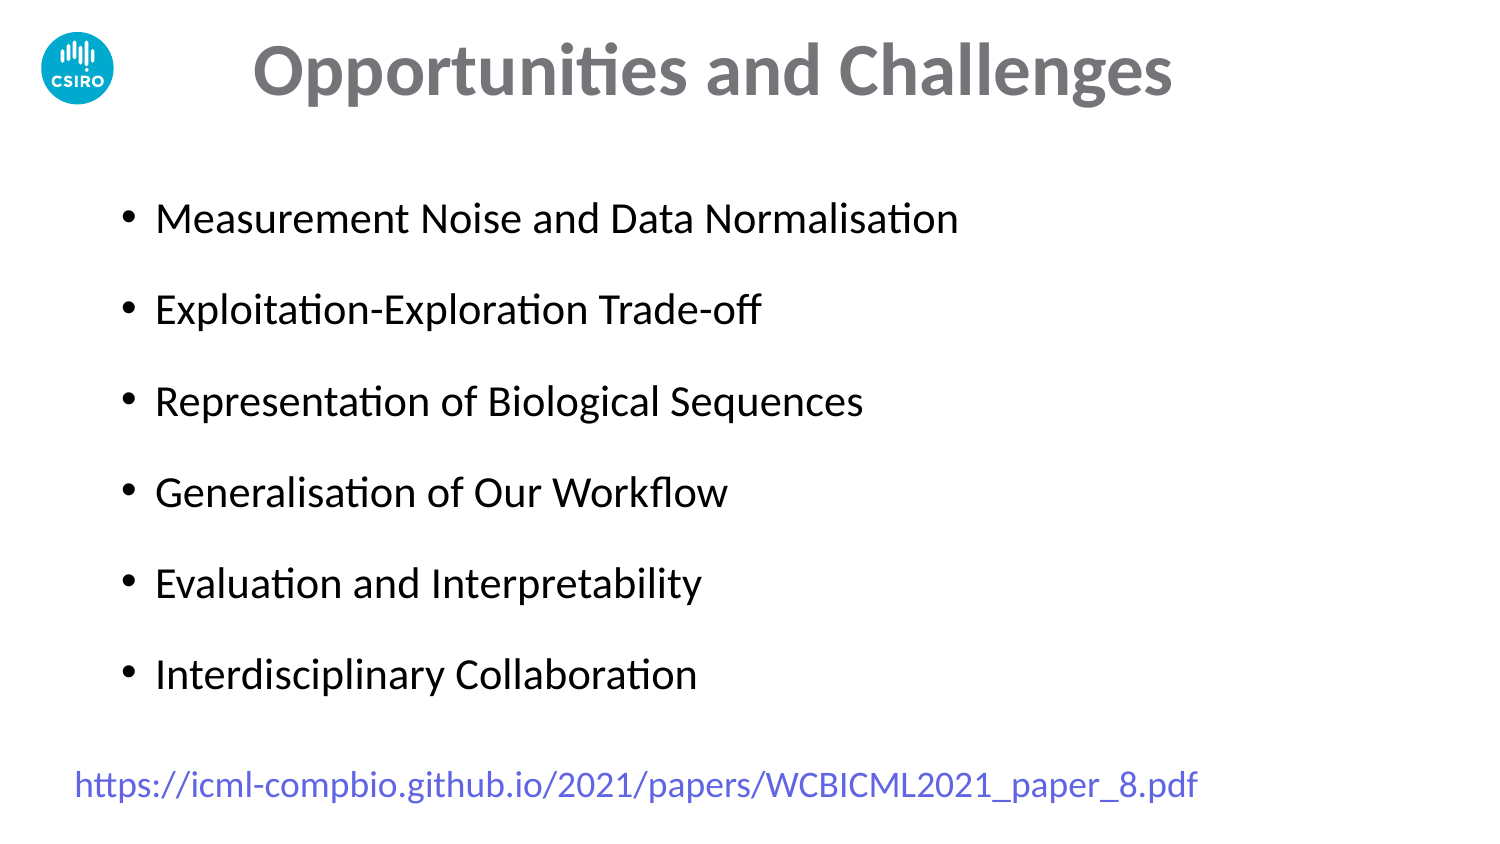

# Opportunities and Challenges
Measurement Noise and Data Normalisation
Exploitation-Exploration Trade-off
Representation of Biological Sequences
Generalisation of Our Workﬂow
Evaluation and Interpretability
Interdisciplinary Collaboration
https://icml-compbio.github.io/2021/papers/WCBICML2021_paper_8.pdf